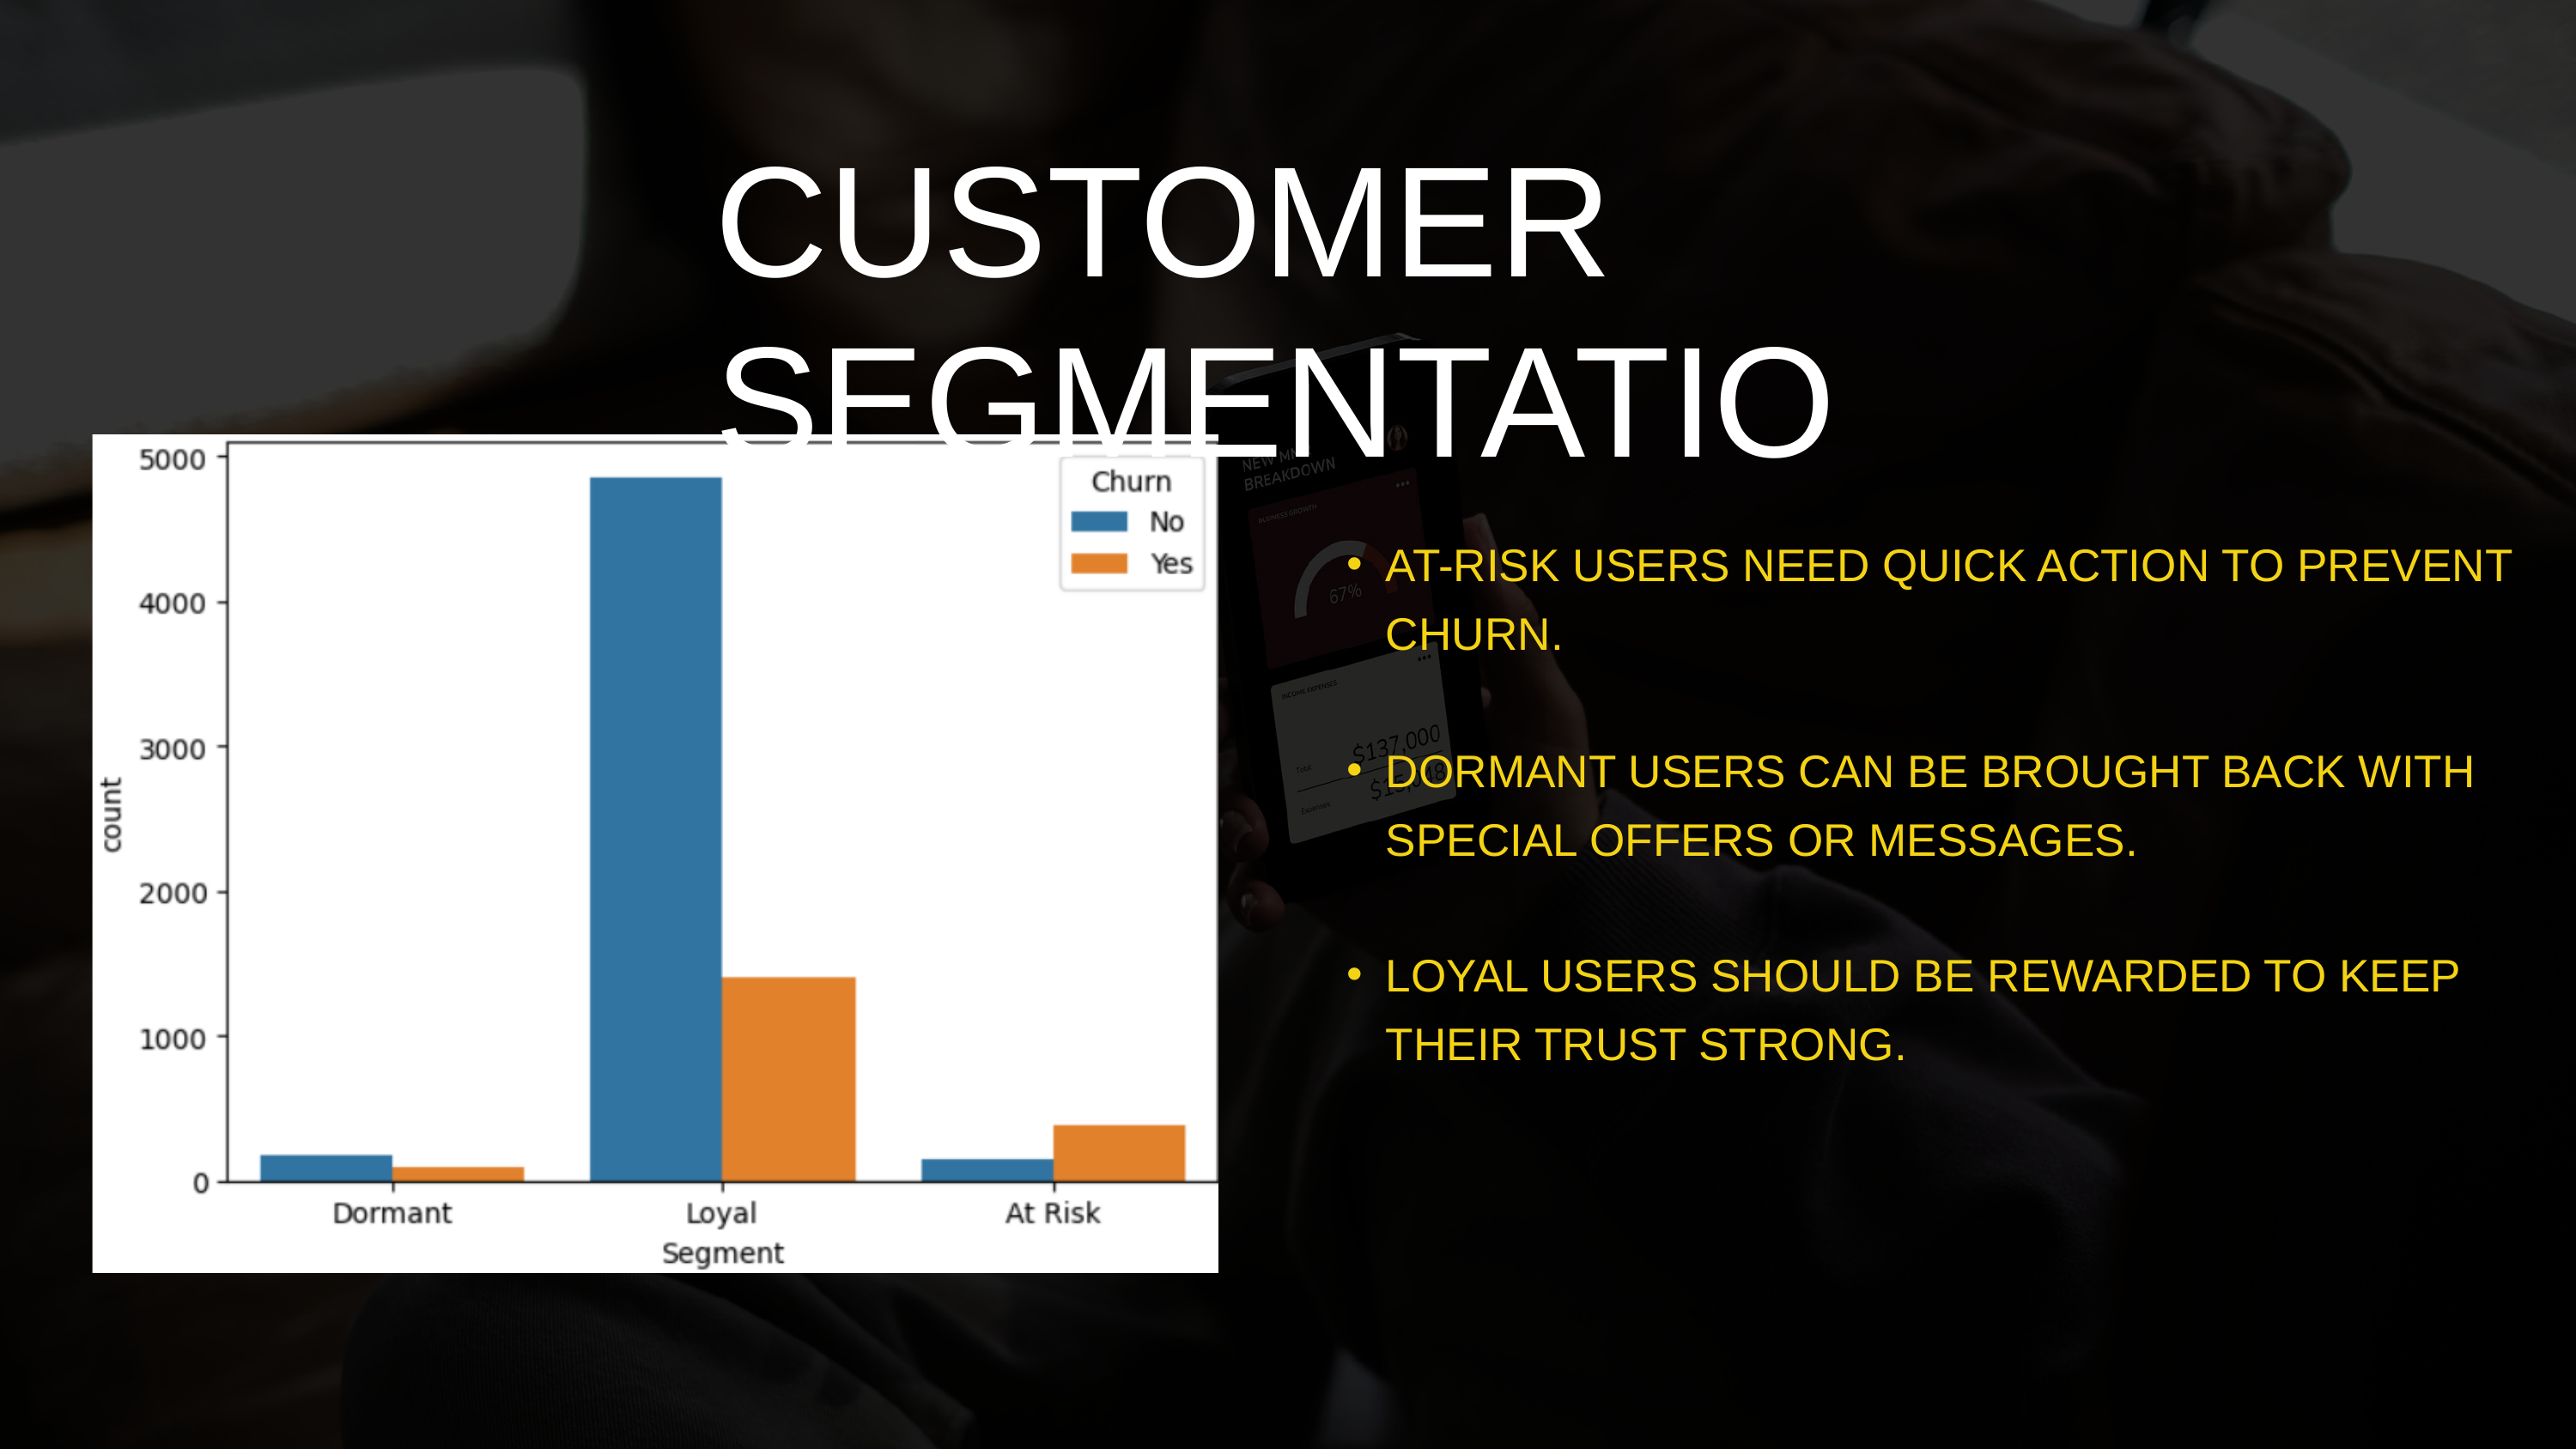

CUSTOMER SEGMENTATION

AT-RISK USERS NEED QUICK ACTION TO PREVENT CHURN.

DORMANT USERS CAN BE BROUGHT BACK WITH SPECIAL OFFERS OR MESSAGES.

LOYAL USERS SHOULD BE REWARDED TO KEEP THEIR TRUST STRONG.